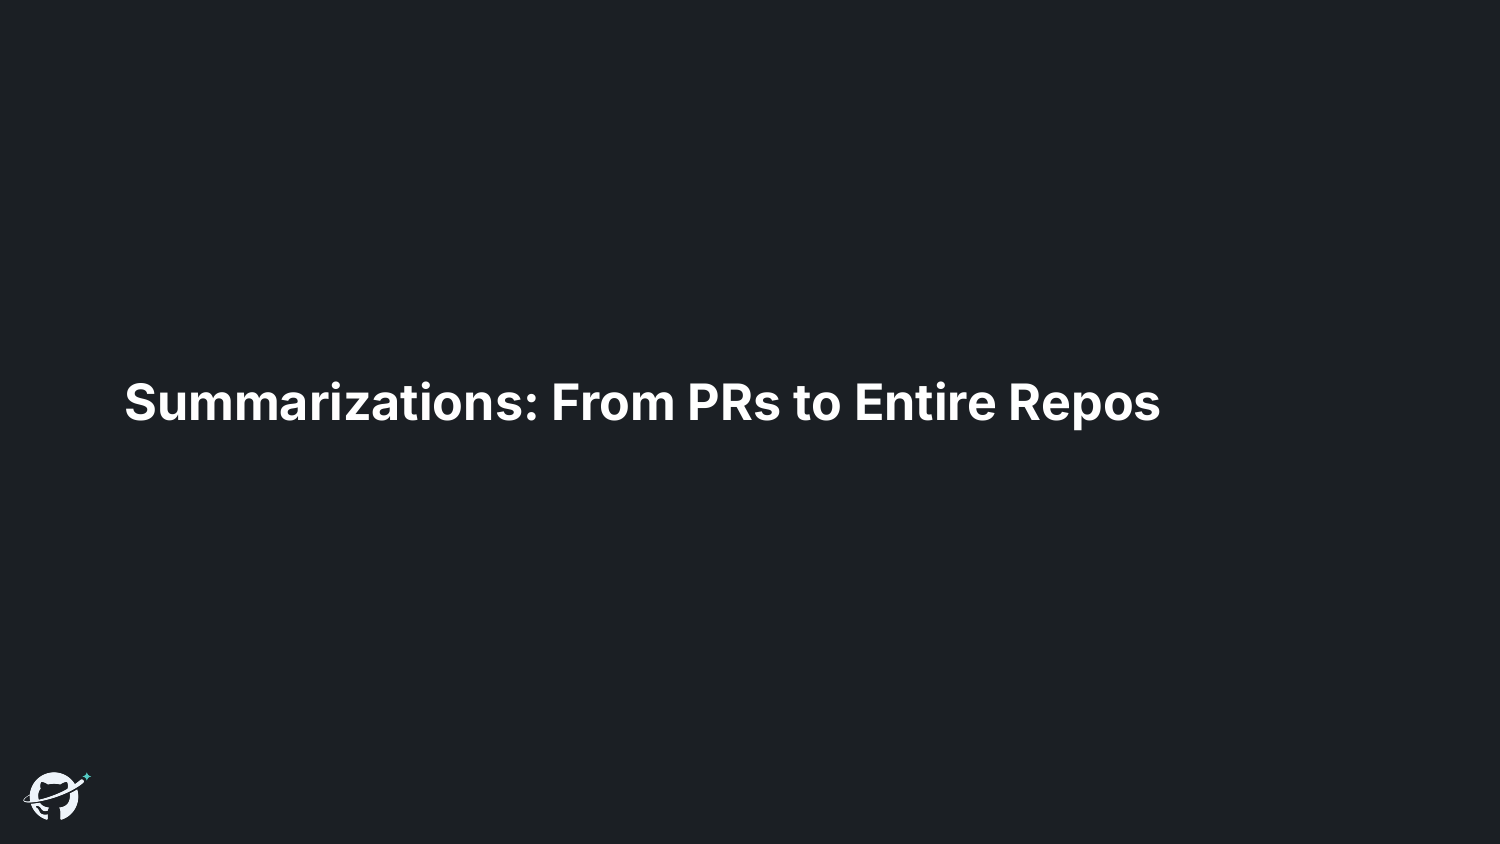

# Summarizations: From PRs to Entire Repos